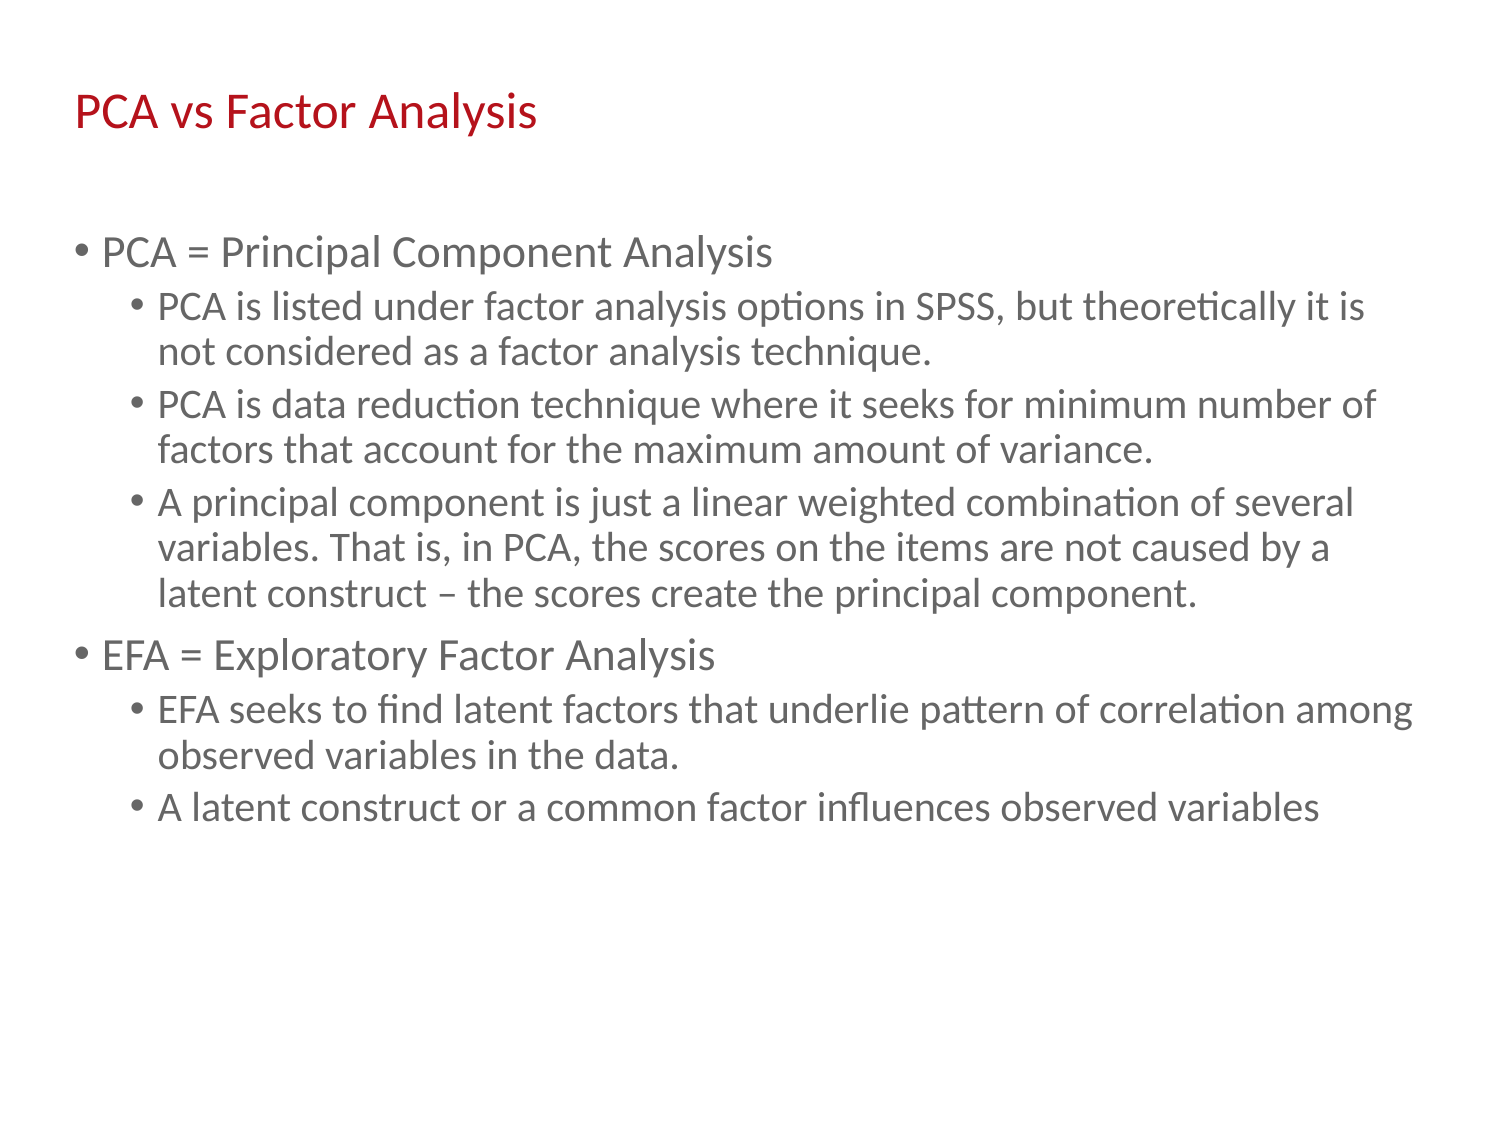

# PCA vs Factor Analysis
PCA = Principal Component Analysis
PCA is listed under factor analysis options in SPSS, but theoretically it is not considered as a factor analysis technique.
PCA is data reduction technique where it seeks for minimum number of factors that account for the maximum amount of variance.
A principal component is just a linear weighted combination of several variables. That is, in PCA, the scores on the items are not caused by a latent construct – the scores create the principal component.
EFA = Exploratory Factor Analysis
EFA seeks to find latent factors that underlie pattern of correlation among observed variables in the data.
A latent construct or a common factor influences observed variables